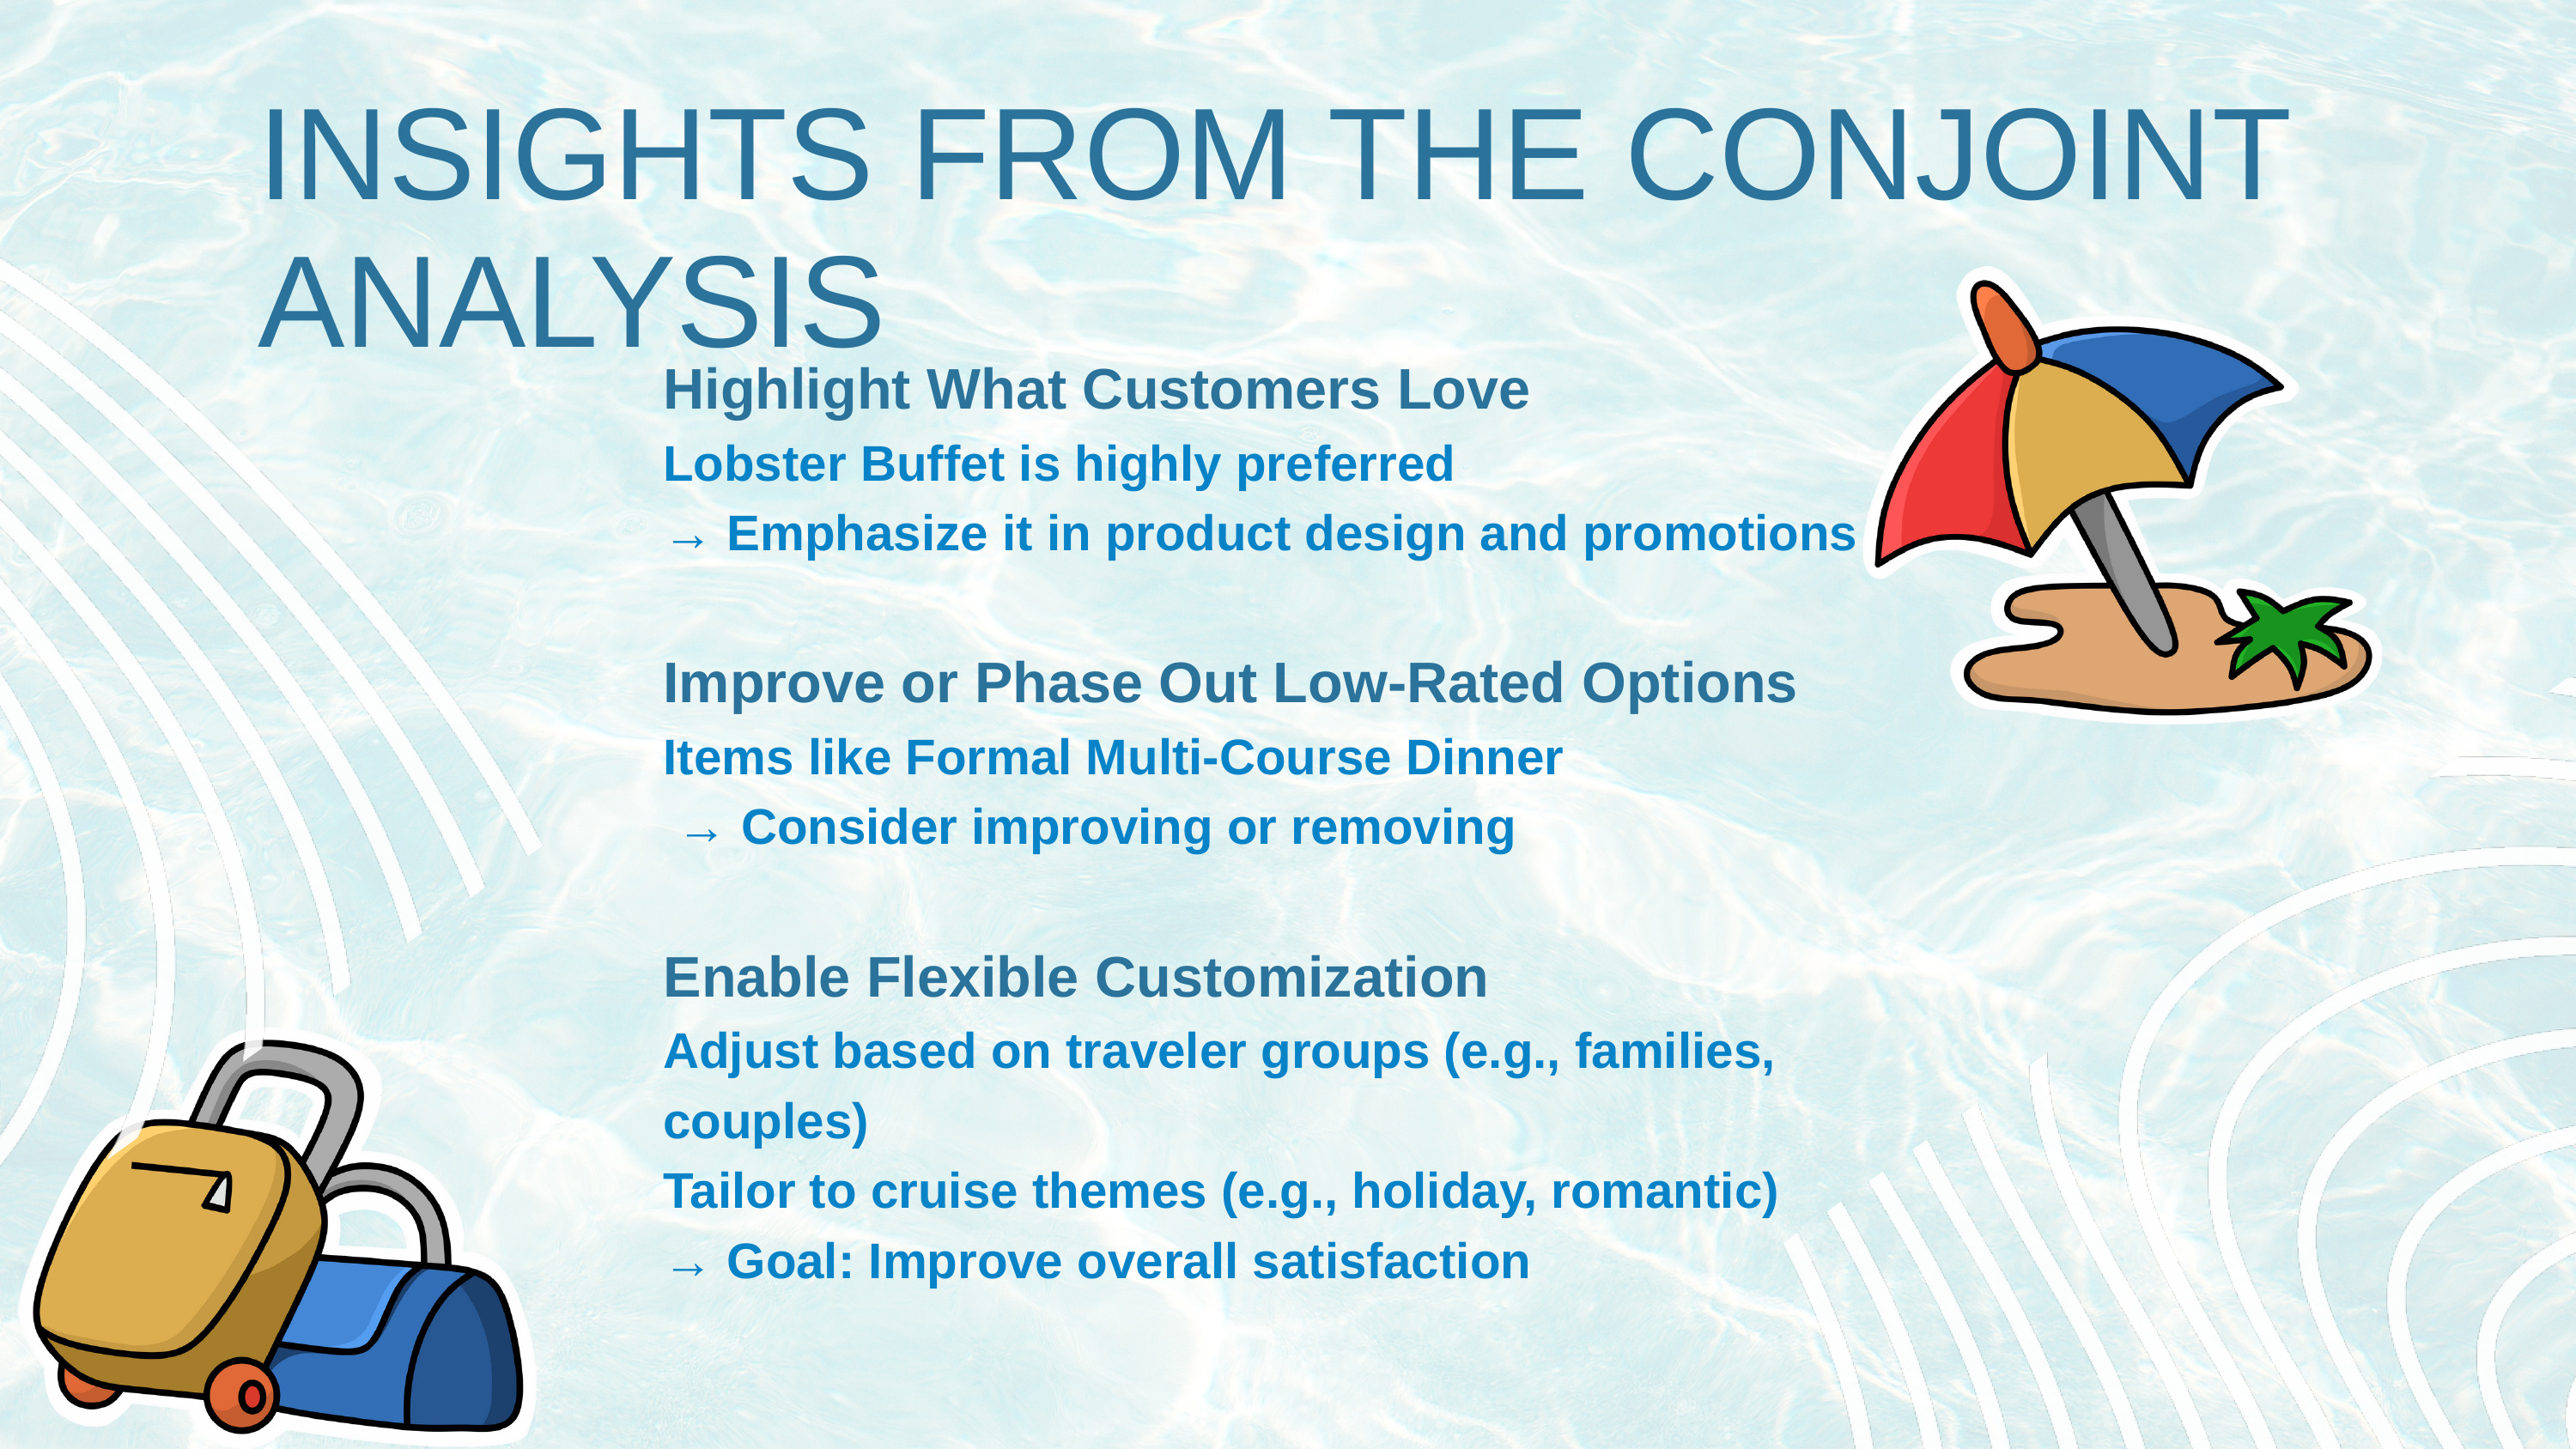

INSIGHTS FROM THE CONJOINT ANALYSIS

Highlight What Customers Love
Lobster Buffet is highly preferred
→ Emphasize it in product design and promotions
Improve or Phase Out Low-Rated Options
Items like Formal Multi-Course Dinner
 → Consider improving or removing

Enable Flexible Customization
Adjust based on traveler groups (e.g., families, couples)
Tailor to cruise themes (e.g., holiday, romantic)
→ Goal: Improve overall satisfaction